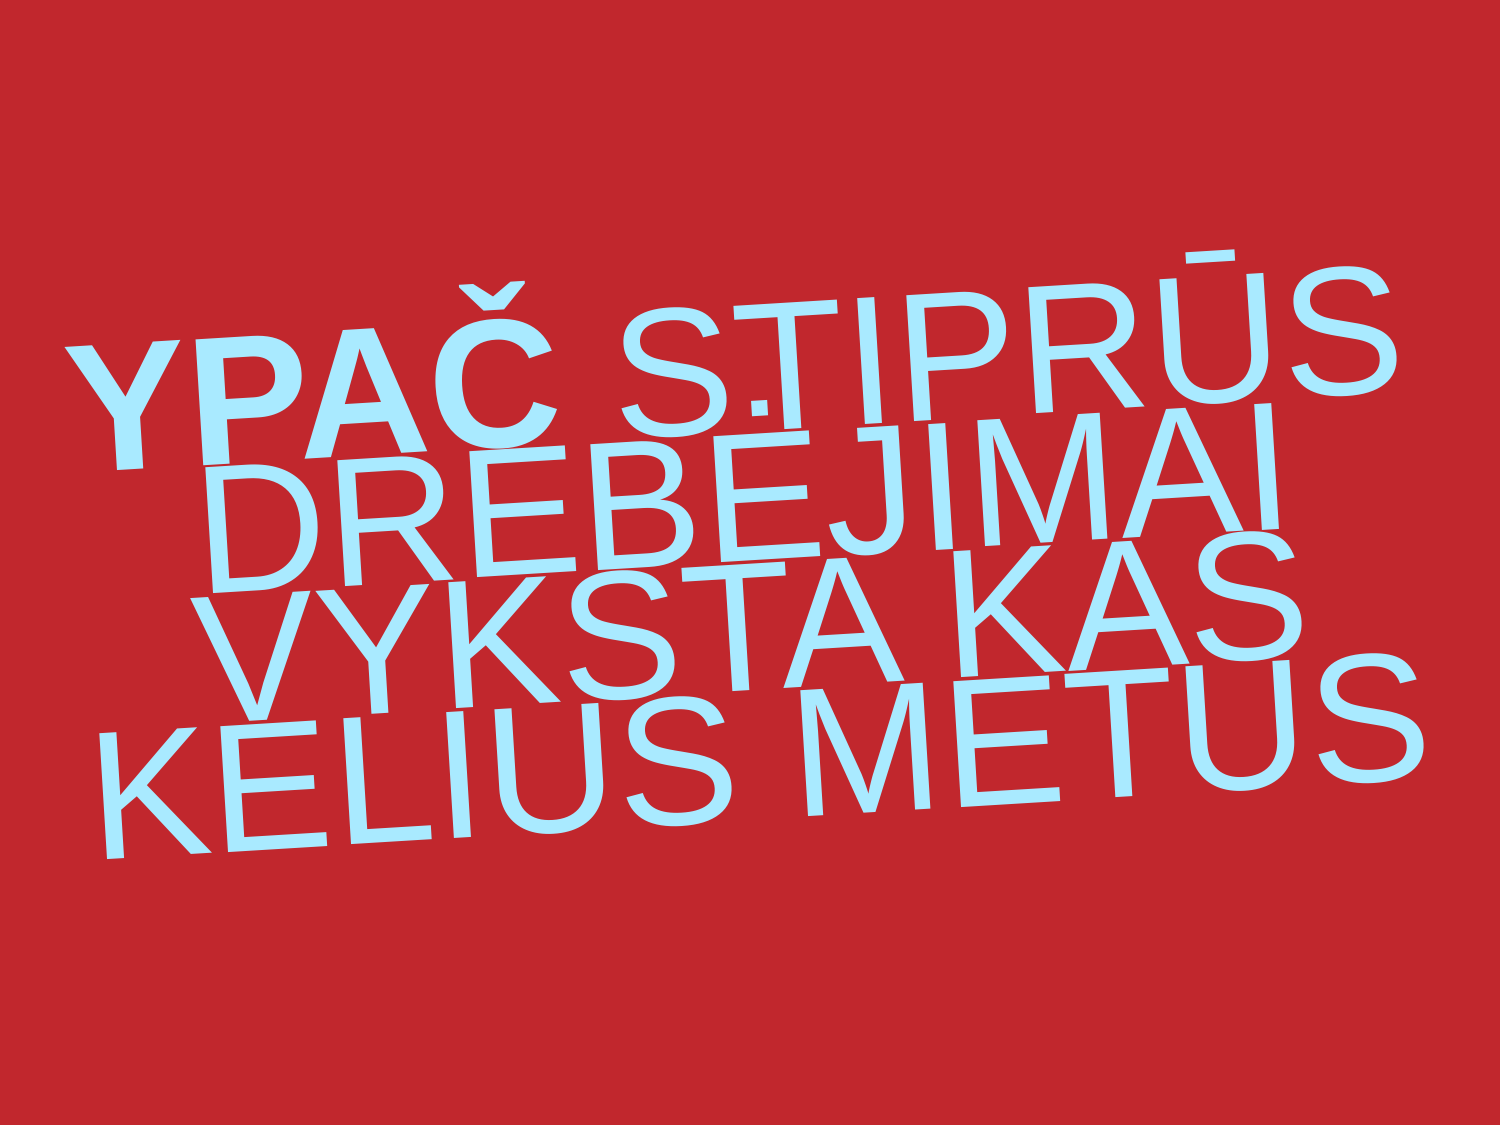

YPAČ STIPRŪS DREBĖJIMAI VYKSTA KAS KELIUS METUS